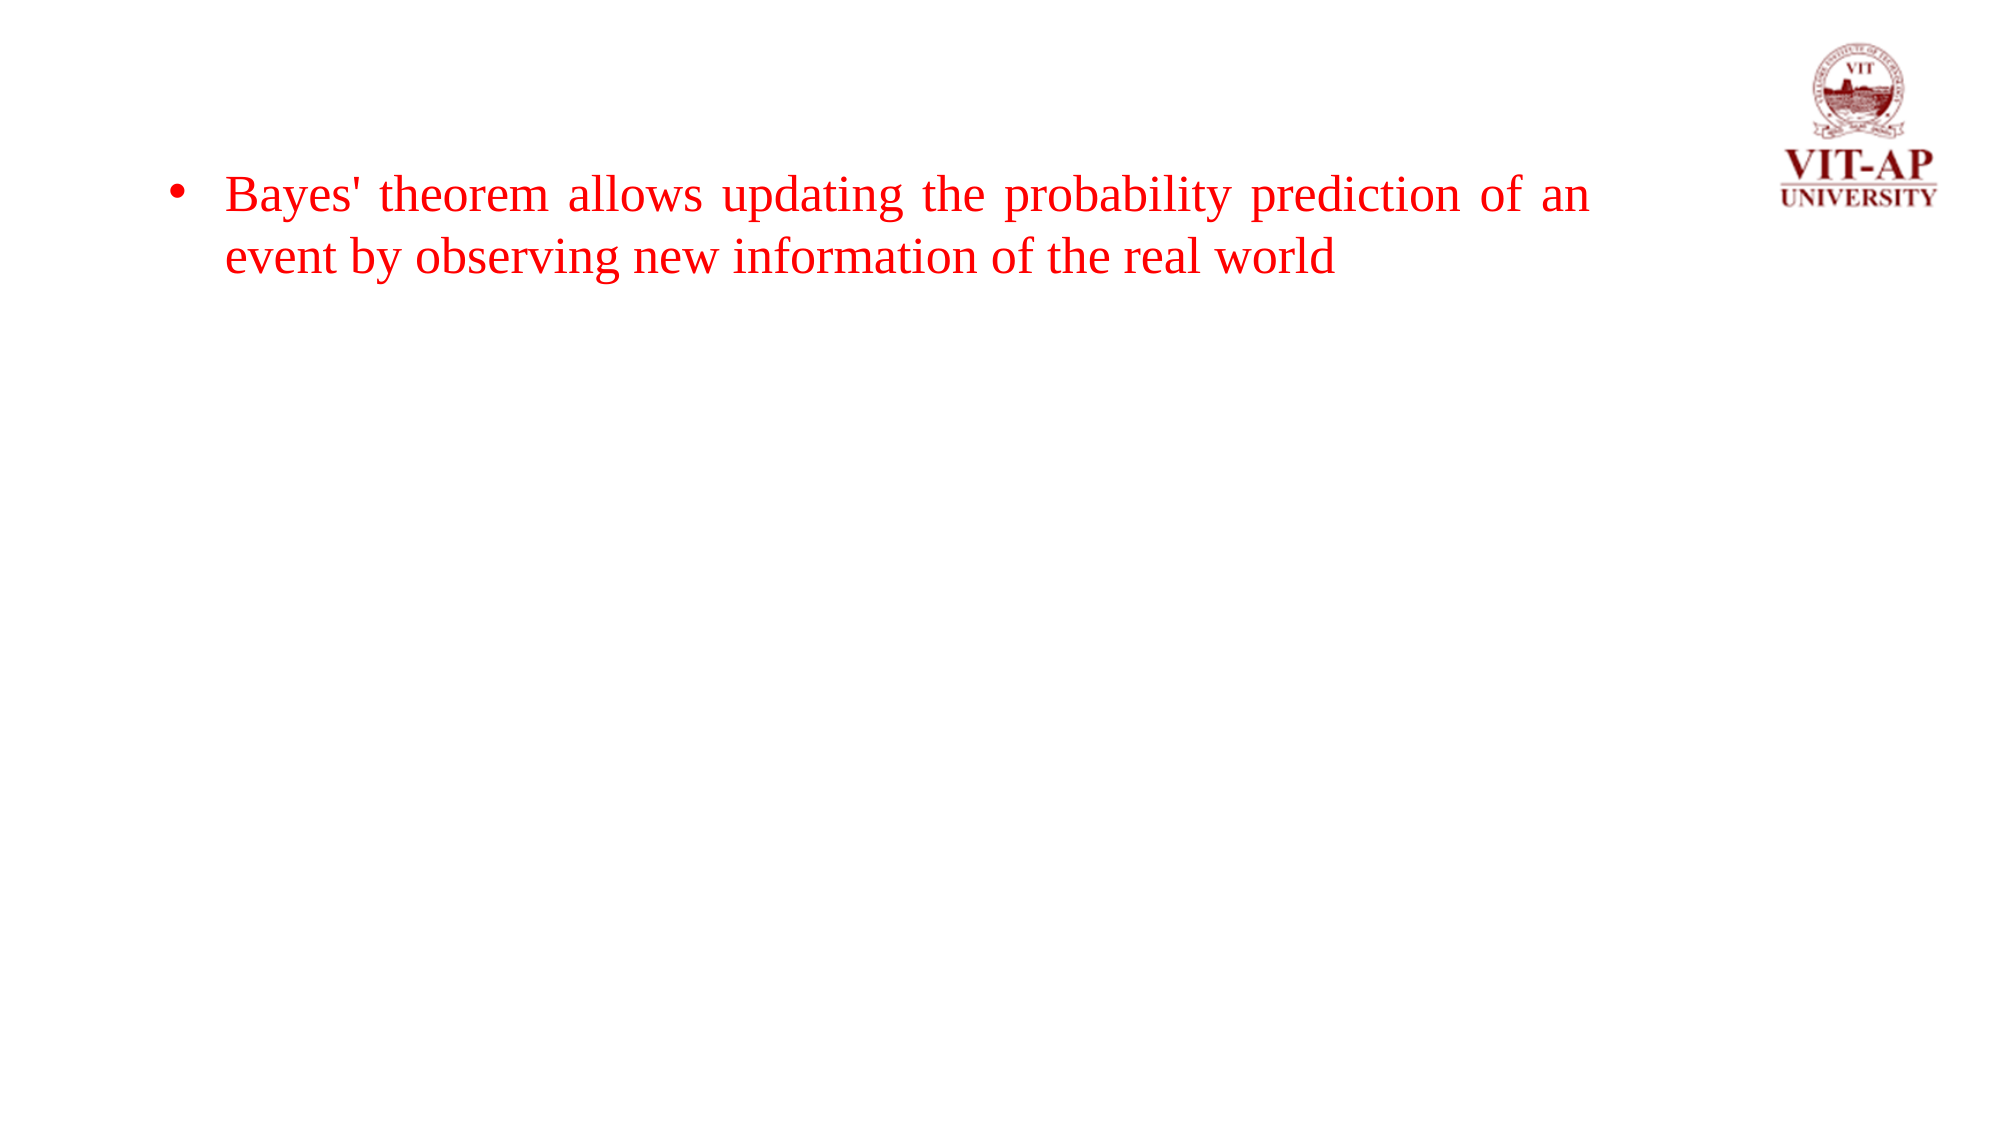

Bayes' theorem allows updating the probability prediction of an event by observing new information of the real world